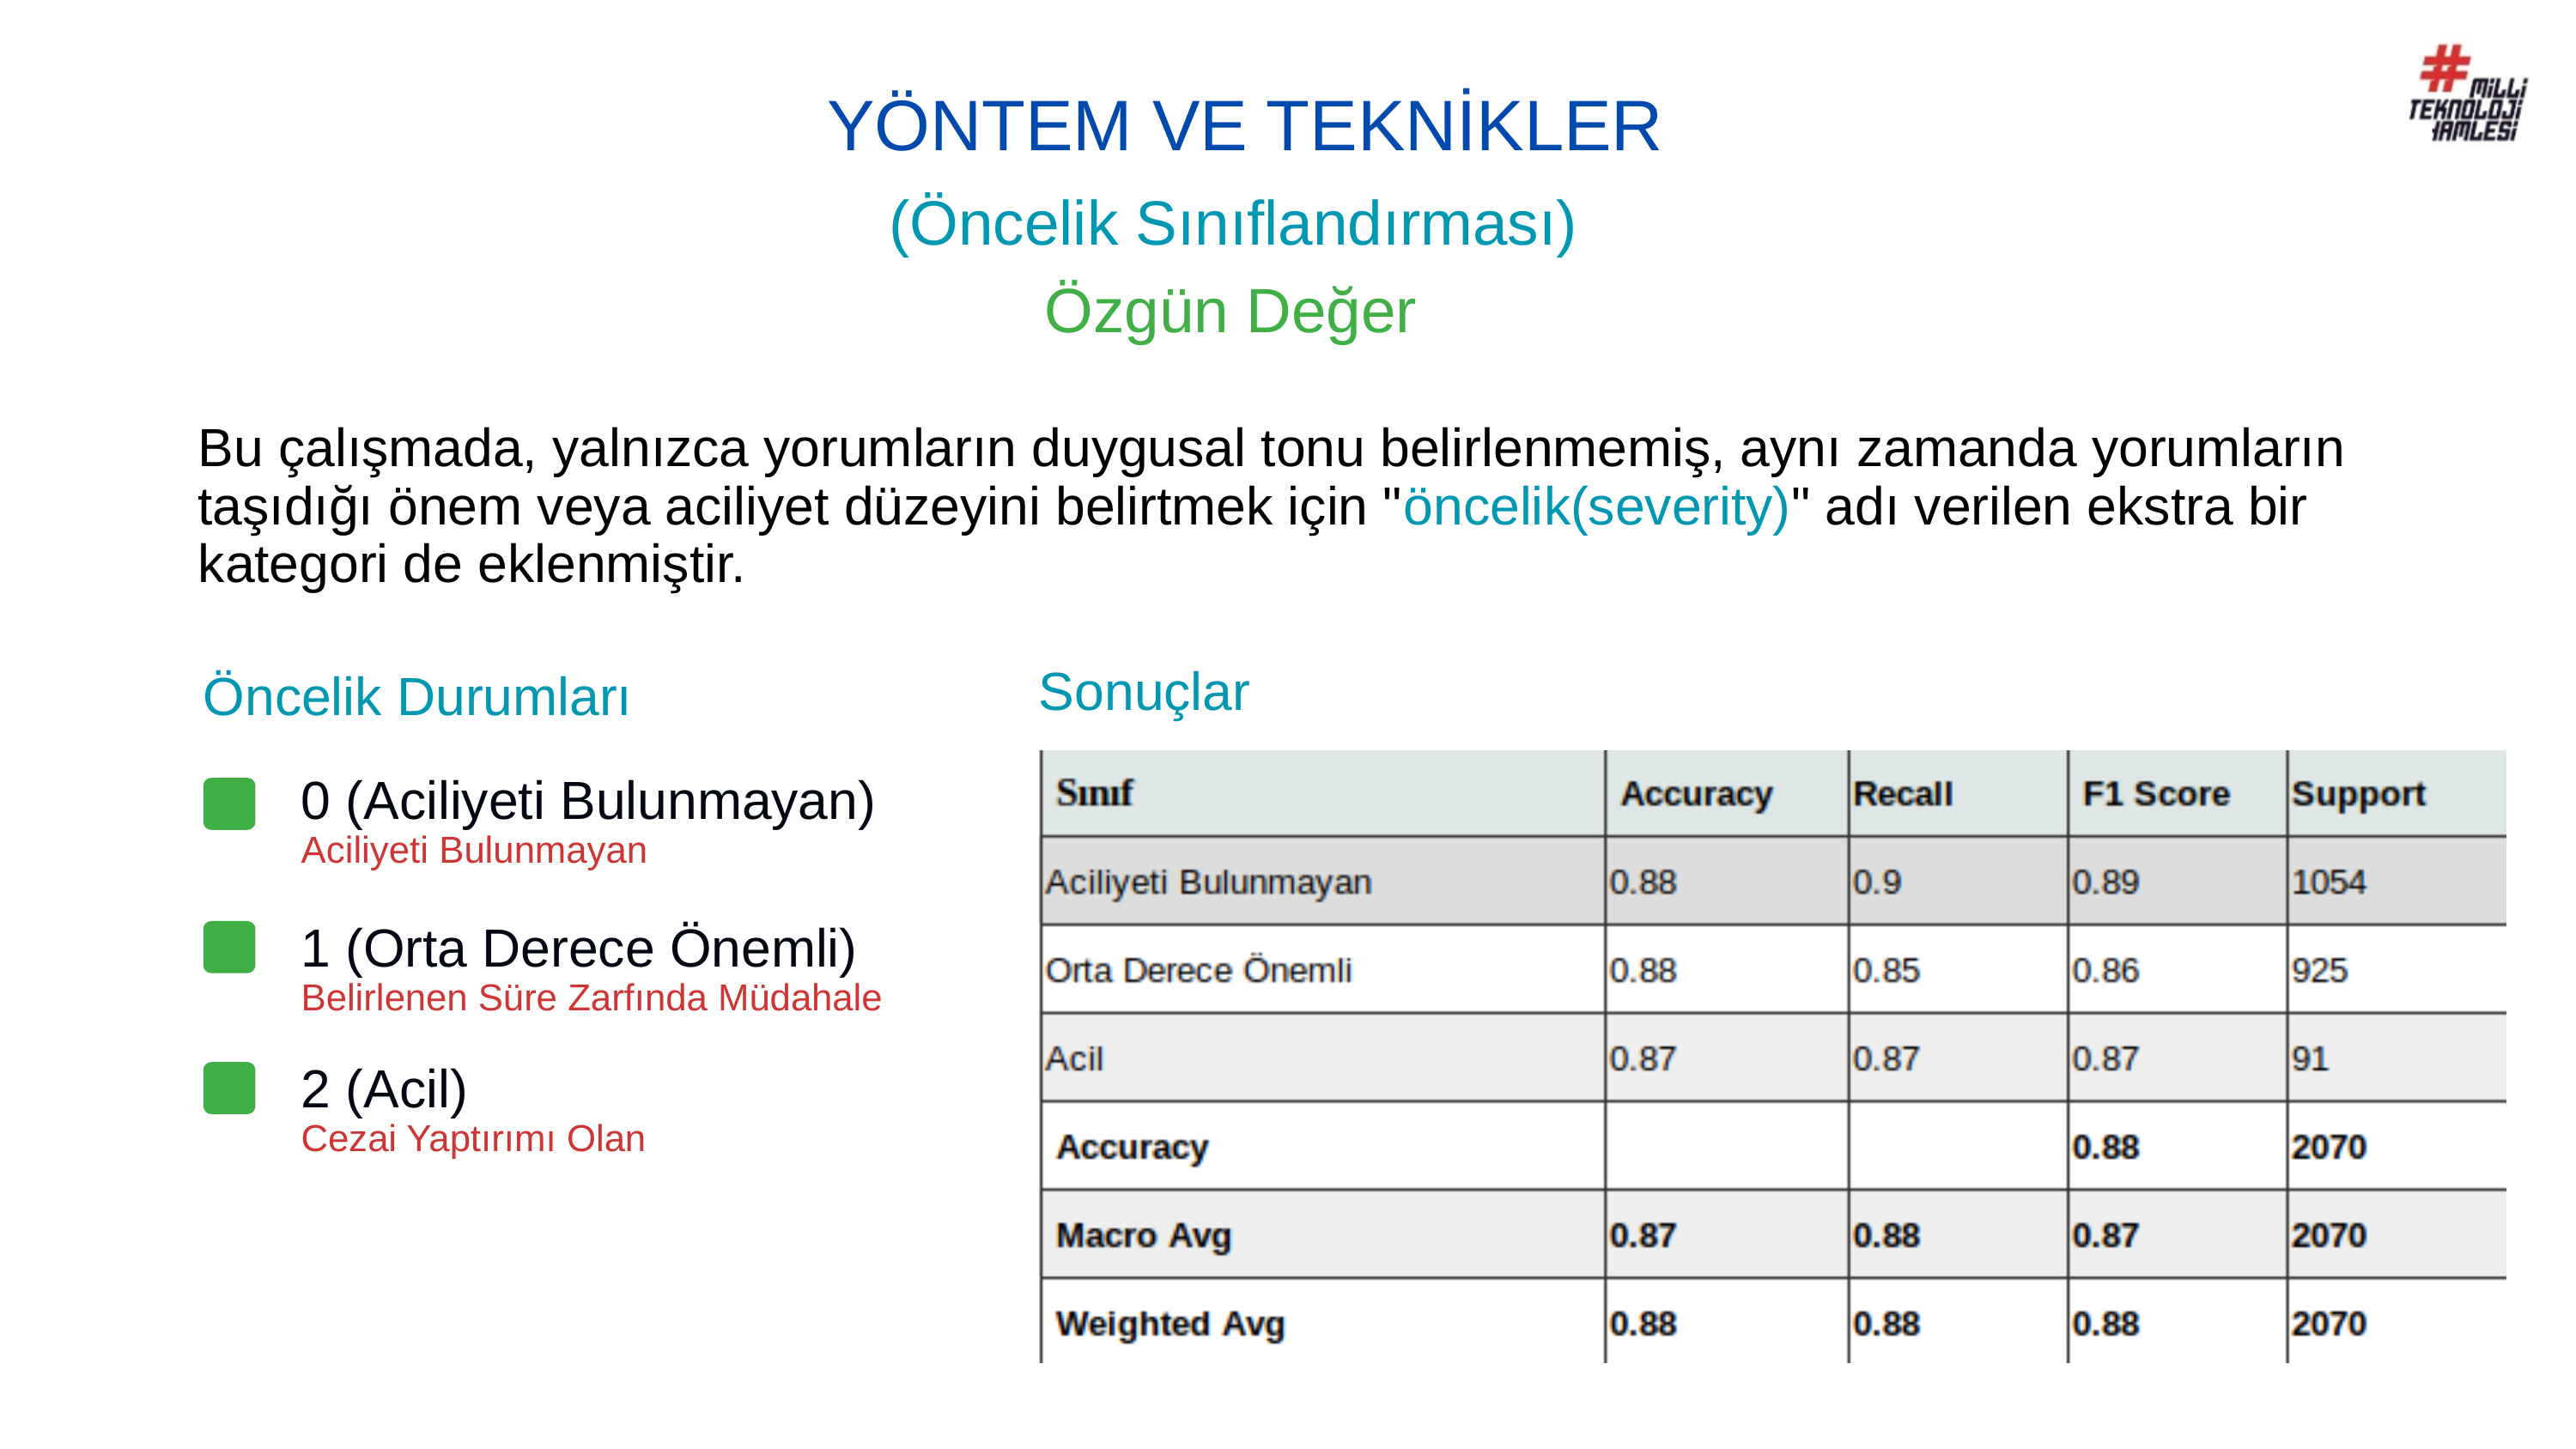

YÖNTEM VE TEKNİKLER
(Öncelik Sınıflandırması)
Özgün Değer
Bu çalışmada, yalnızca yorumların duygusal tonu belirlenmemiş, aynı zamanda yorumların taşıdığı önem veya aciliyet düzeyini belirtmek için "öncelik(severity)" adı verilen ekstra bir kategori de eklenmiştir.
Sonuçlar
Öncelik Durumları

0 (Aciliyeti Bulunmayan)
Aciliyeti Bulunmayan

1 (Orta Derece Önemli)
Belirlenen Süre Zarfında Müdahale

2 (Acil)
Cezai Yaptırımı Olan